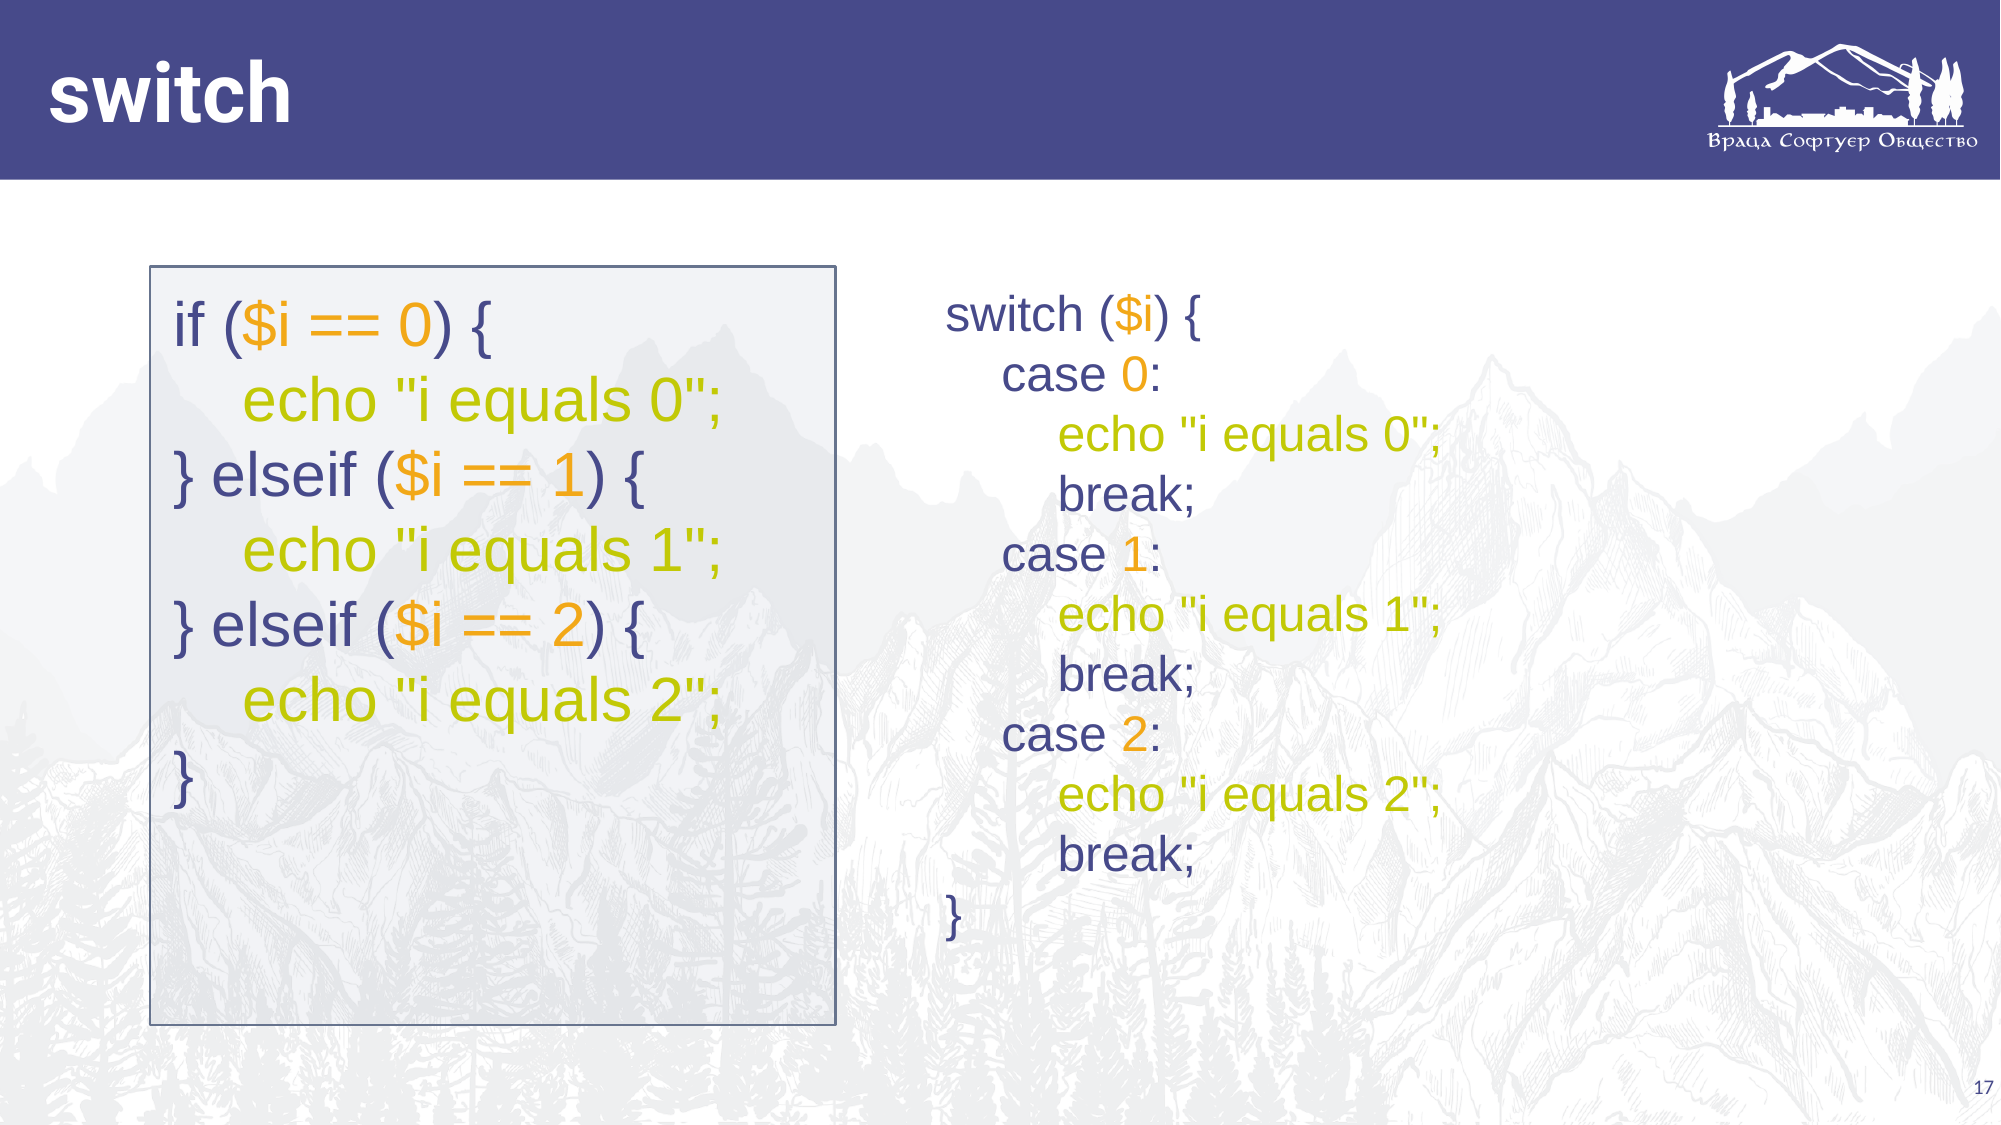

# switch
c
switch ($i) {
    case 0:
        echo "i equals 0";
        break;
    case 1:
        echo "i equals 1";
        break;
    case 2:
        echo "i equals 2";
        break;
}

if ($i == 0) {
    echo "i equals 0";
} elseif ($i == 1) {
    echo "i equals 1";
} elseif ($i == 2) {
    echo "i equals 2";
}

17